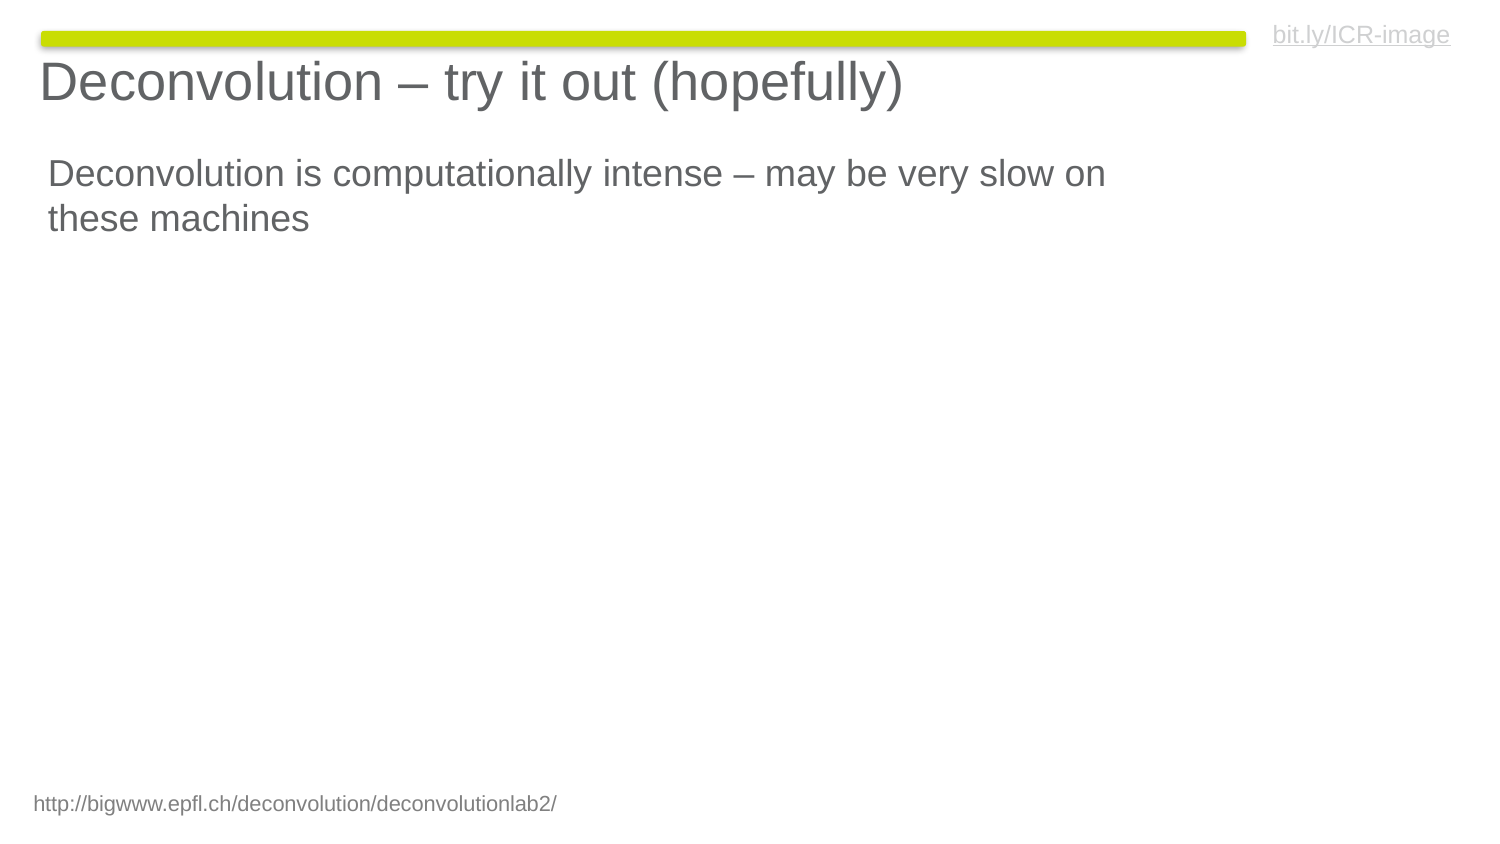

Deconvolution – try it out (hopefully)

Deconvolution is computationally intense – may be very slow on these machines
http://bigwww.epfl.ch/deconvolution/deconvolutionlab2/